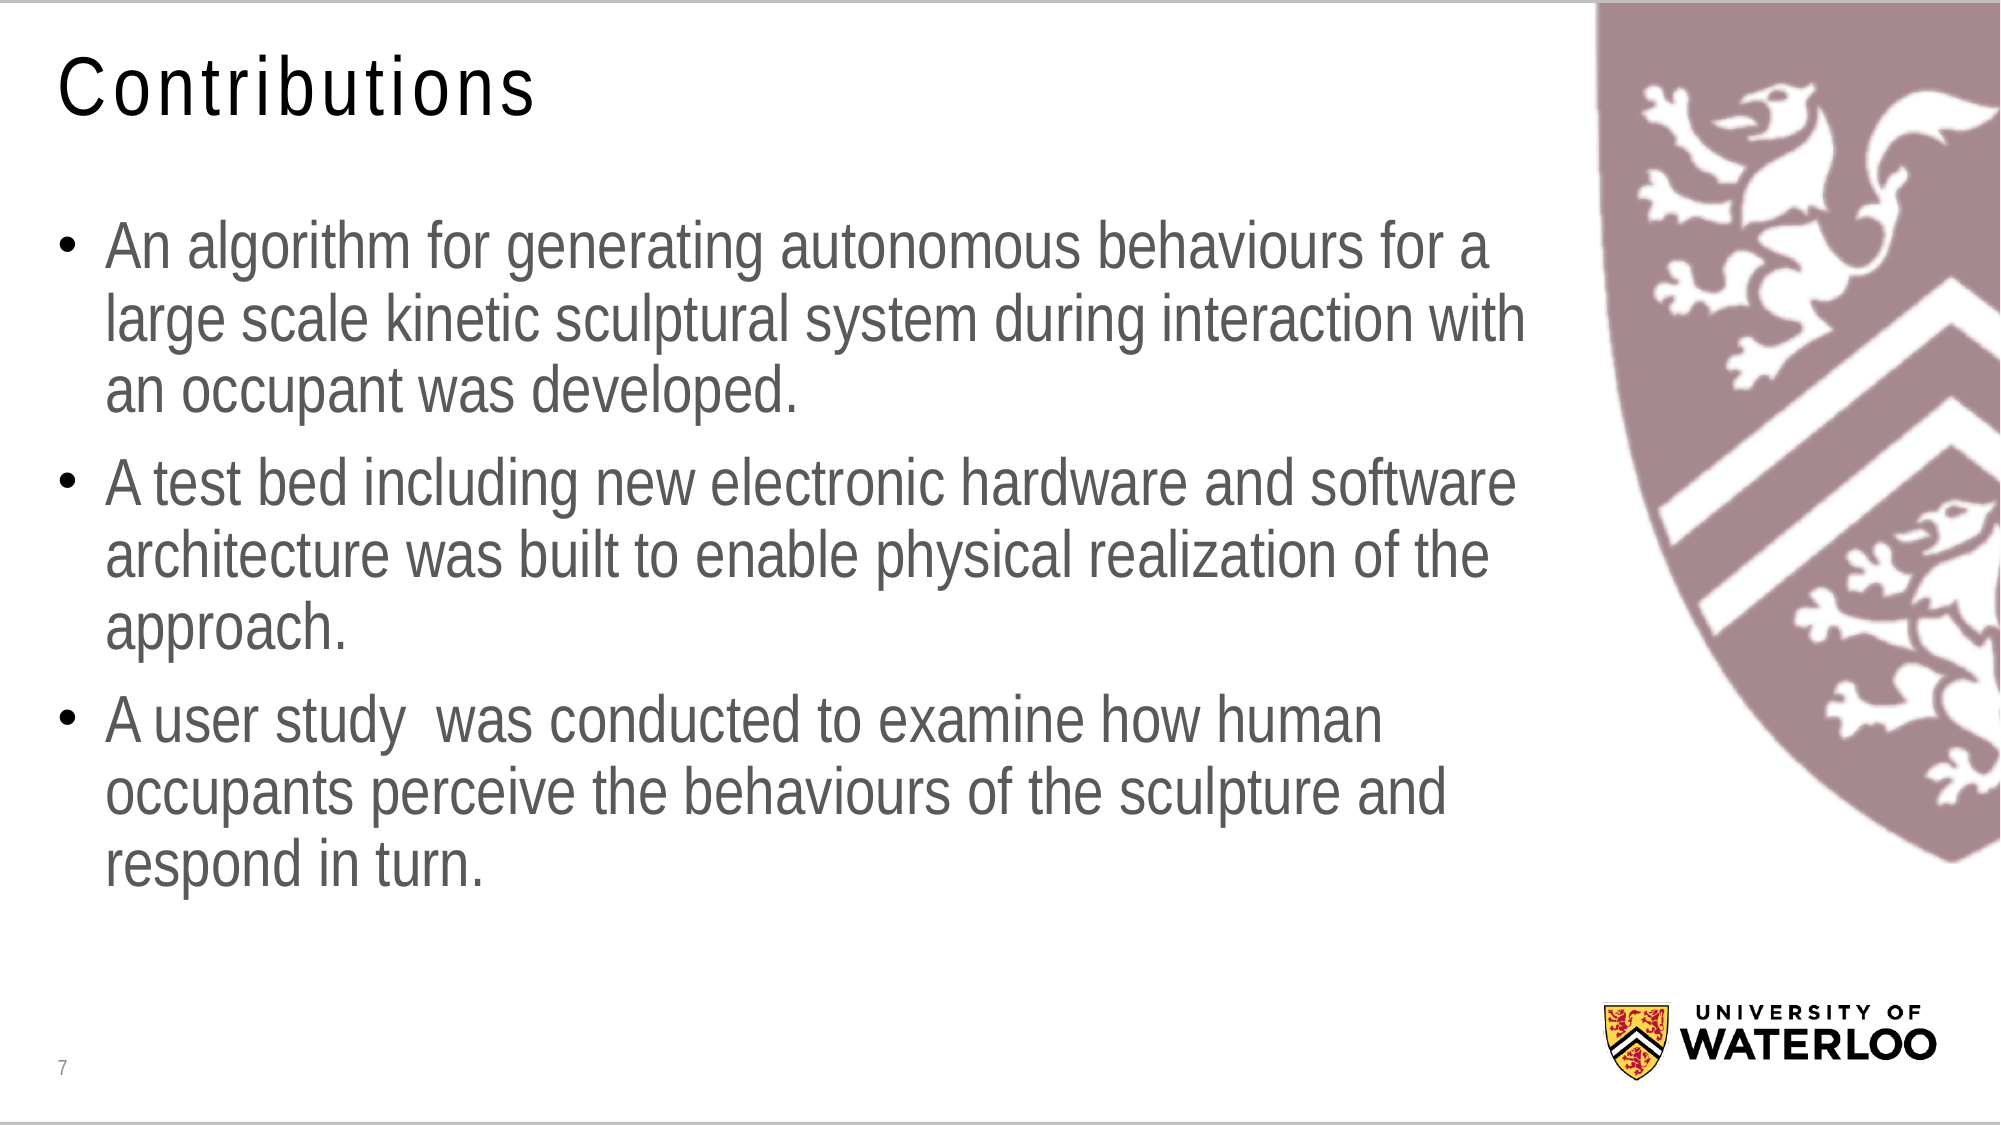

# Contributions
An algorithm for generating autonomous behaviours for a large scale kinetic sculptural system during interaction with an occupant was developed.
A test bed including new electronic hardware and software architecture was built to enable physical realization of the approach.
A user study  was conducted to examine how human occupants perceive the behaviours of the sculpture and respond in turn.
7